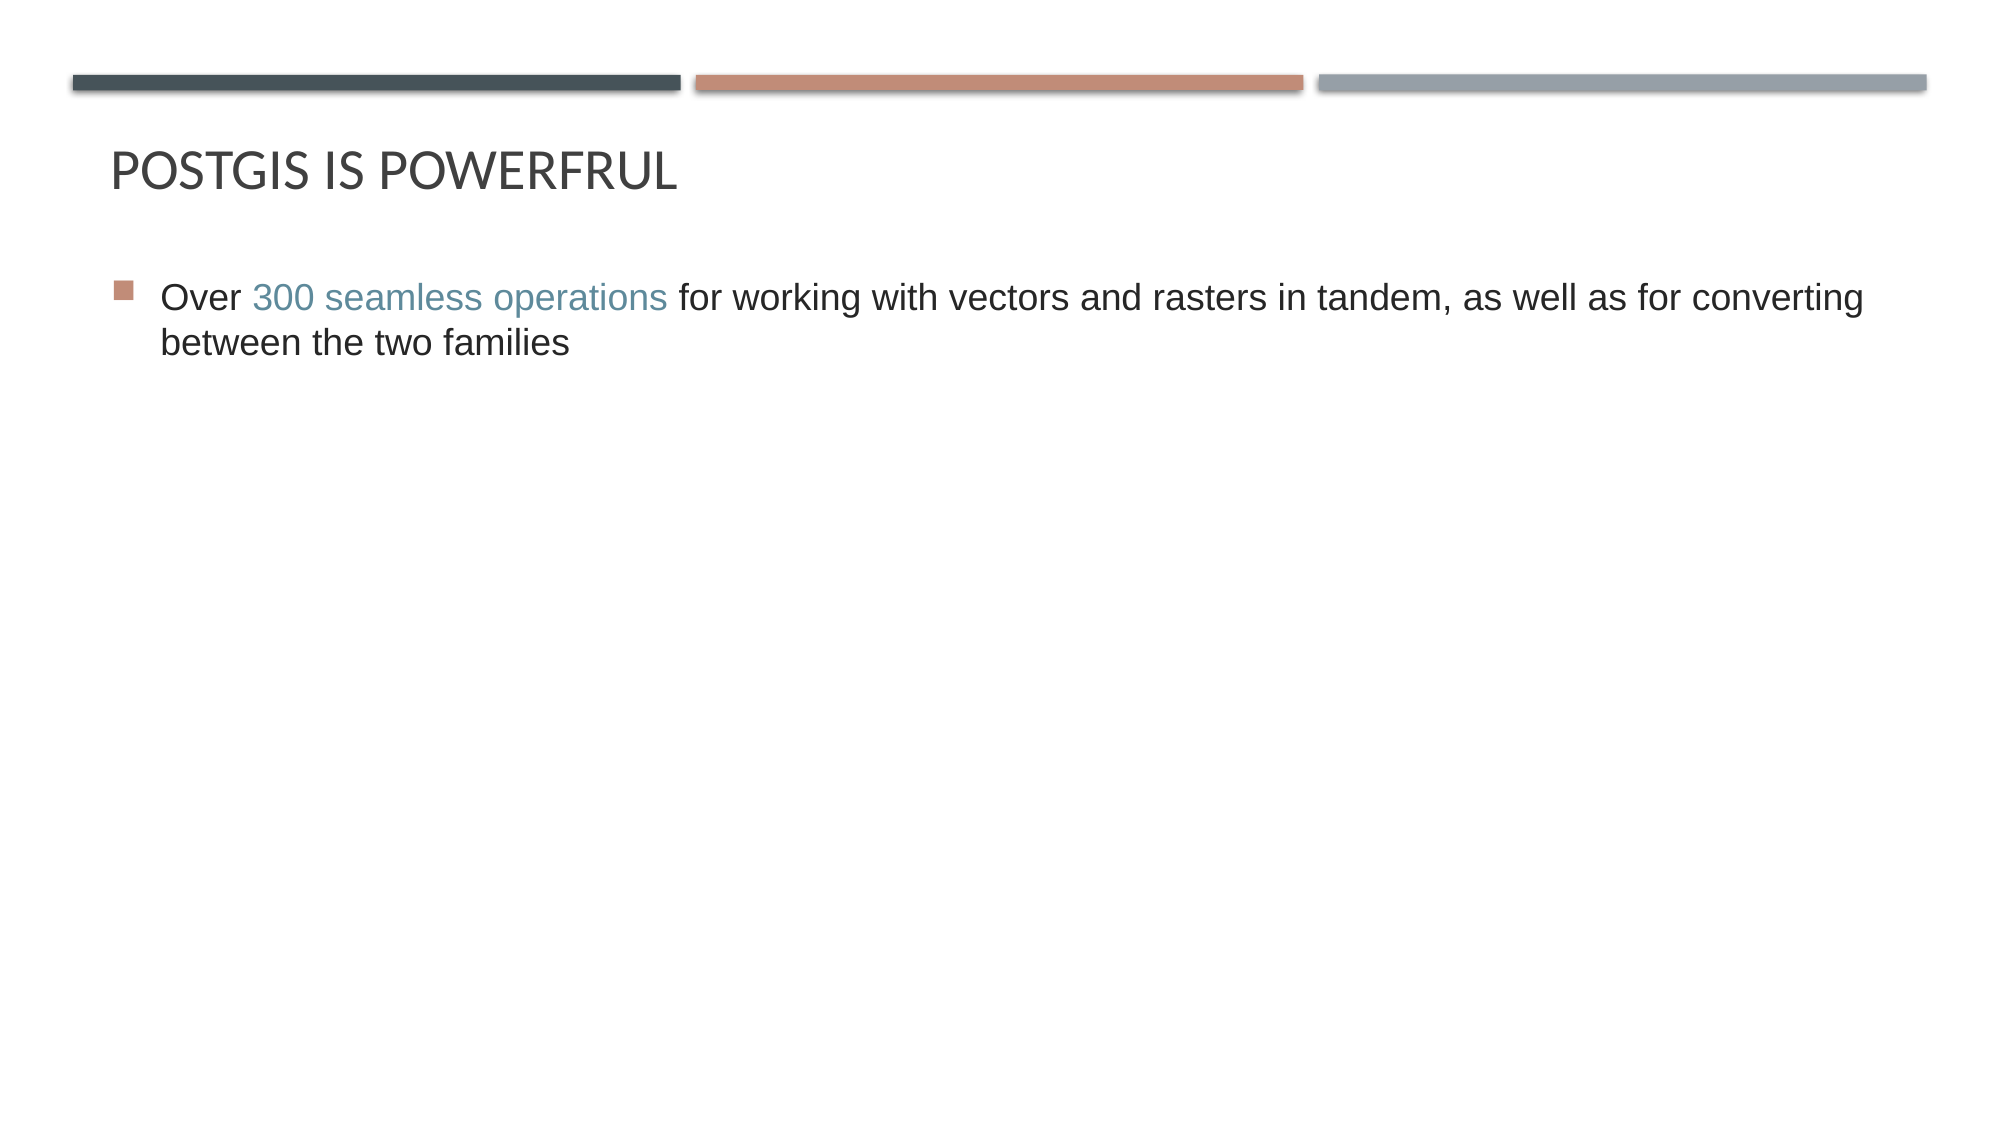

# Postgis IS POWERFRUL
Over 300 seamless operations for working with vectors and rasters in tandem, as well as for converting between the two families